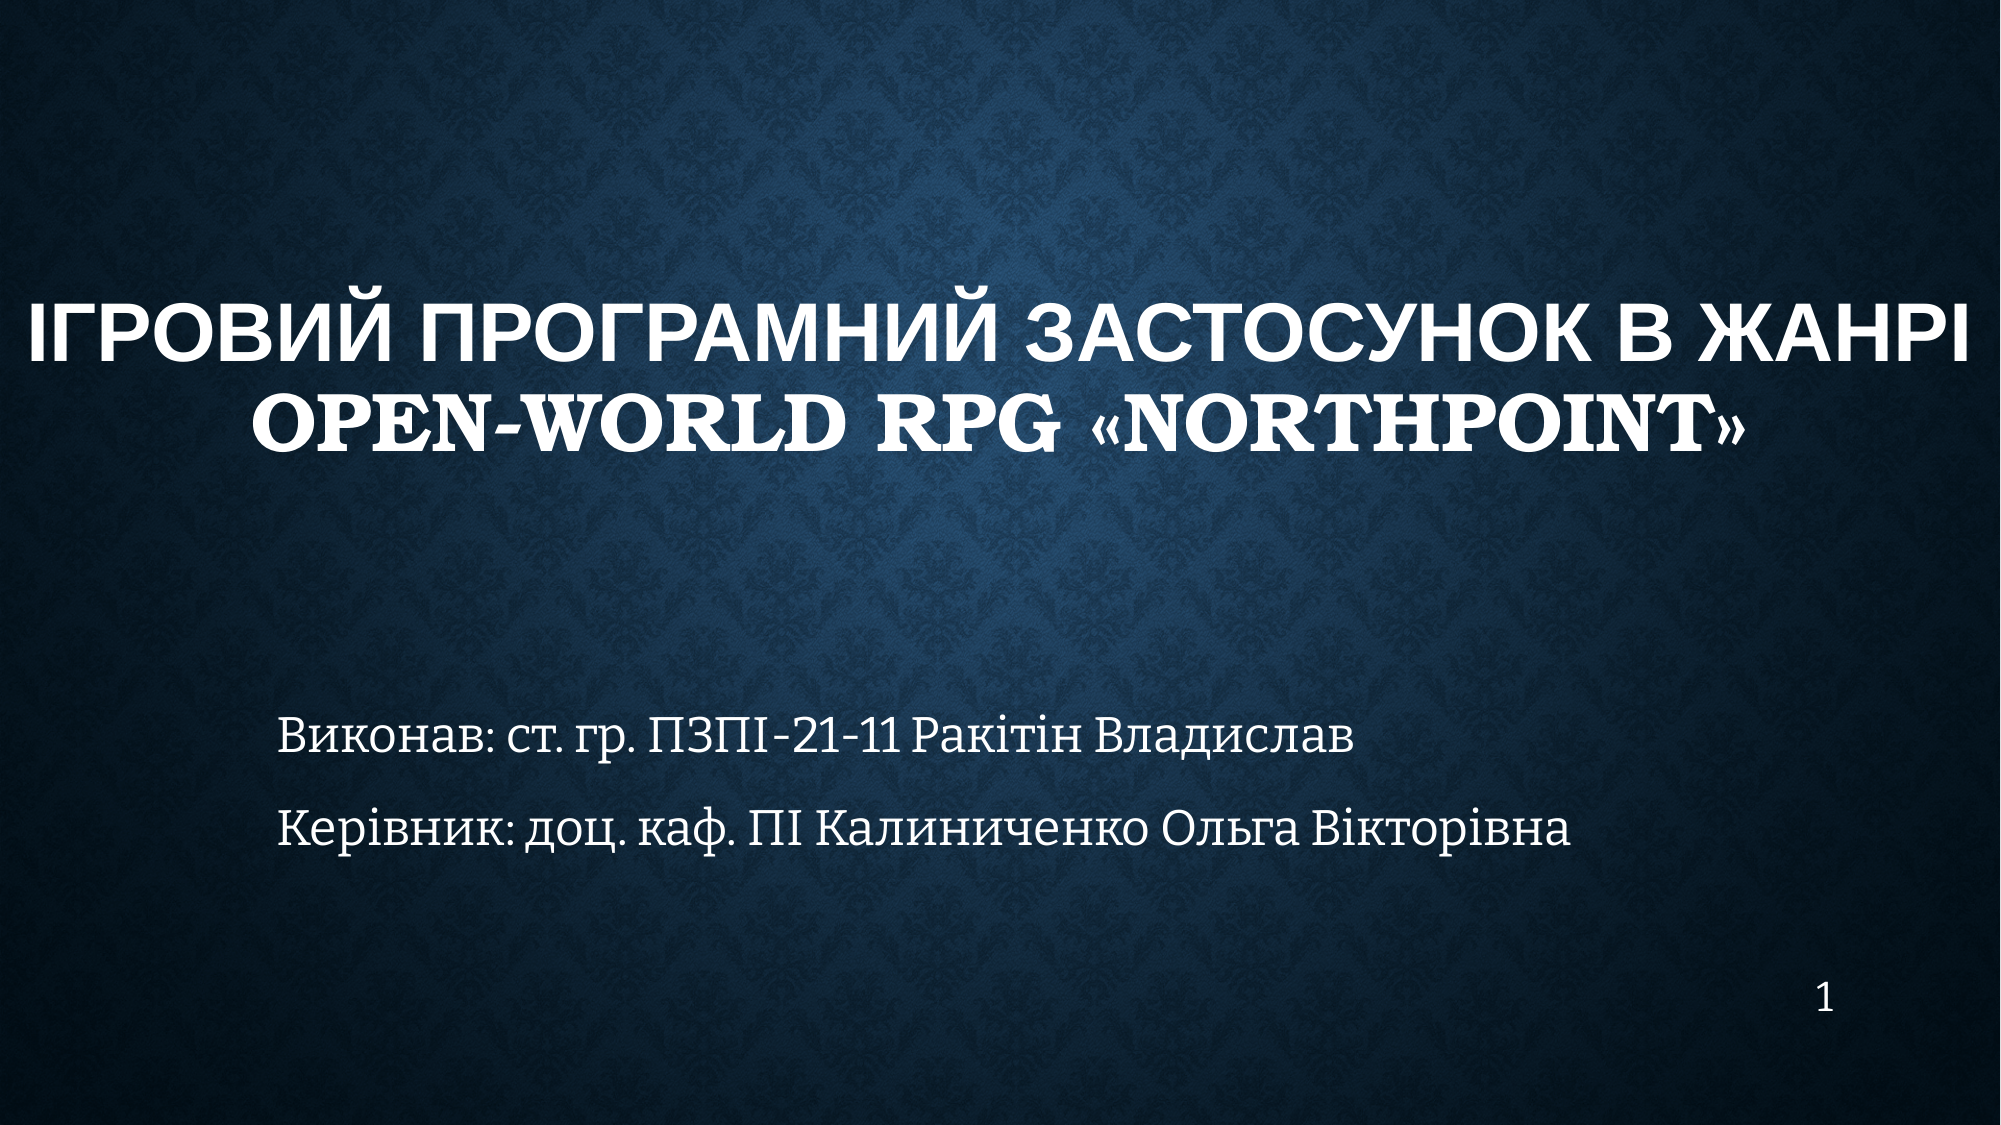

# Ігровий програмний застосунок в жанрі Open-World RPG «Northpoint»
Виконав: ст. гр. ПЗПІ-21-11 Ракітін Владислав
Керівник: доц. каф. ПІ Калиниченко Ольга Вікторівна
1